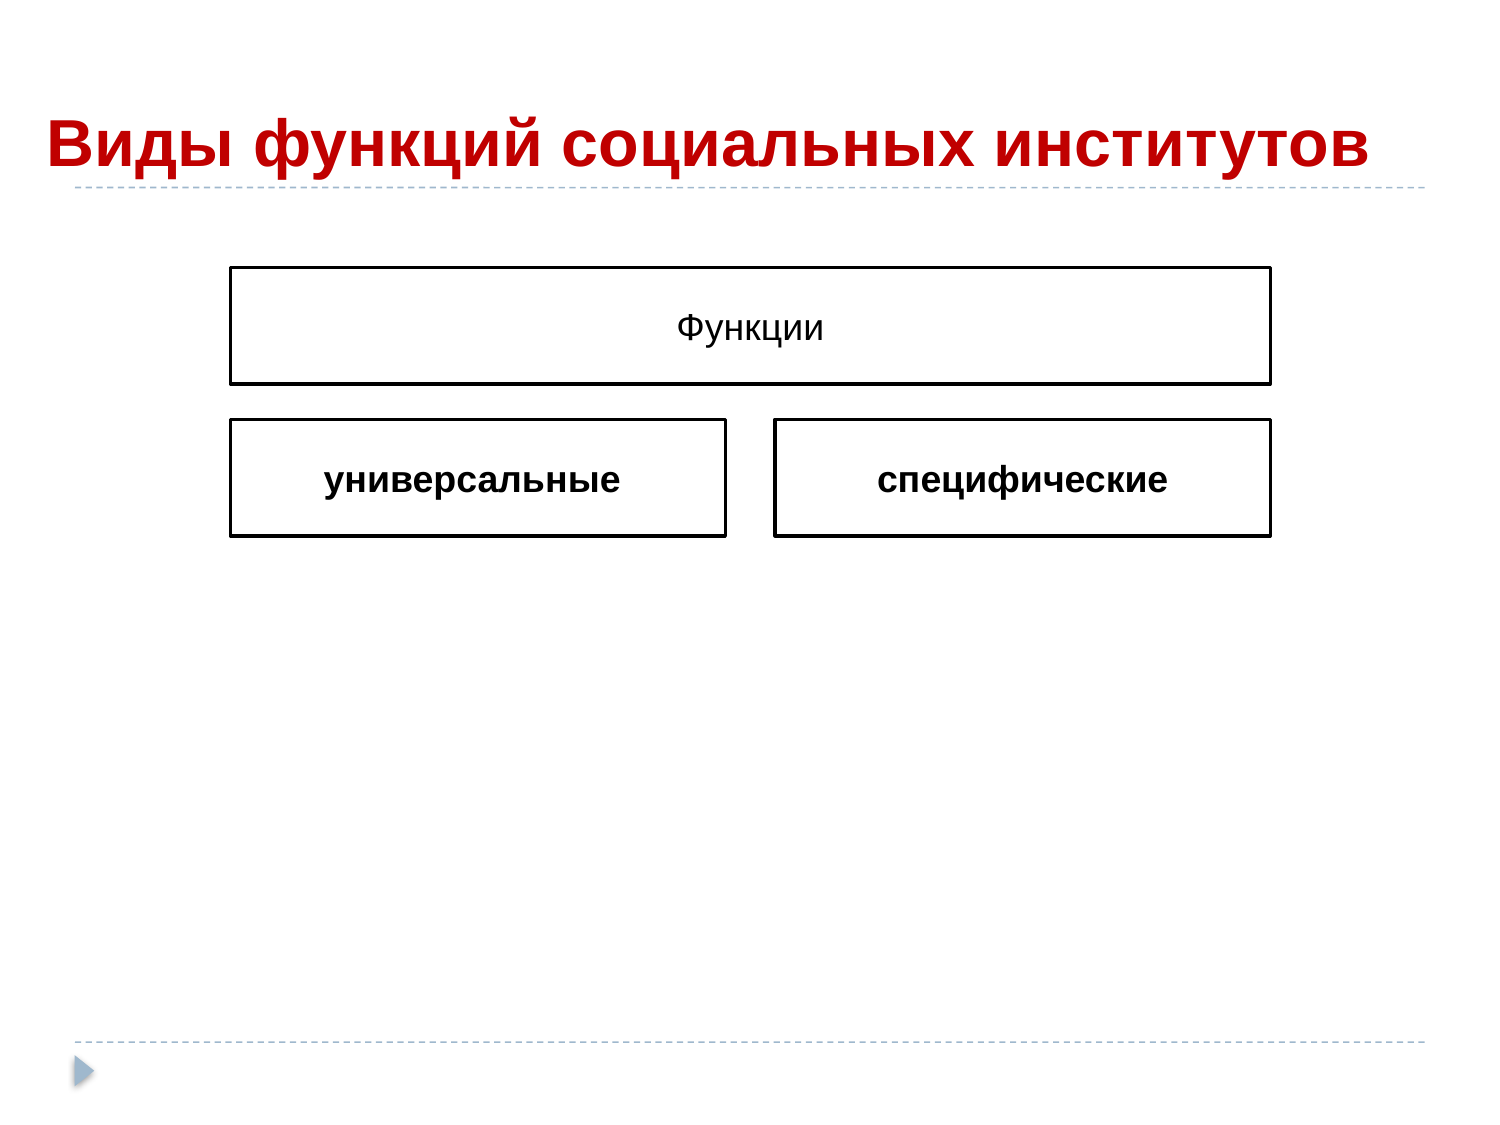

# Виды функций социальных институтов
Функции
универсальные
специфические